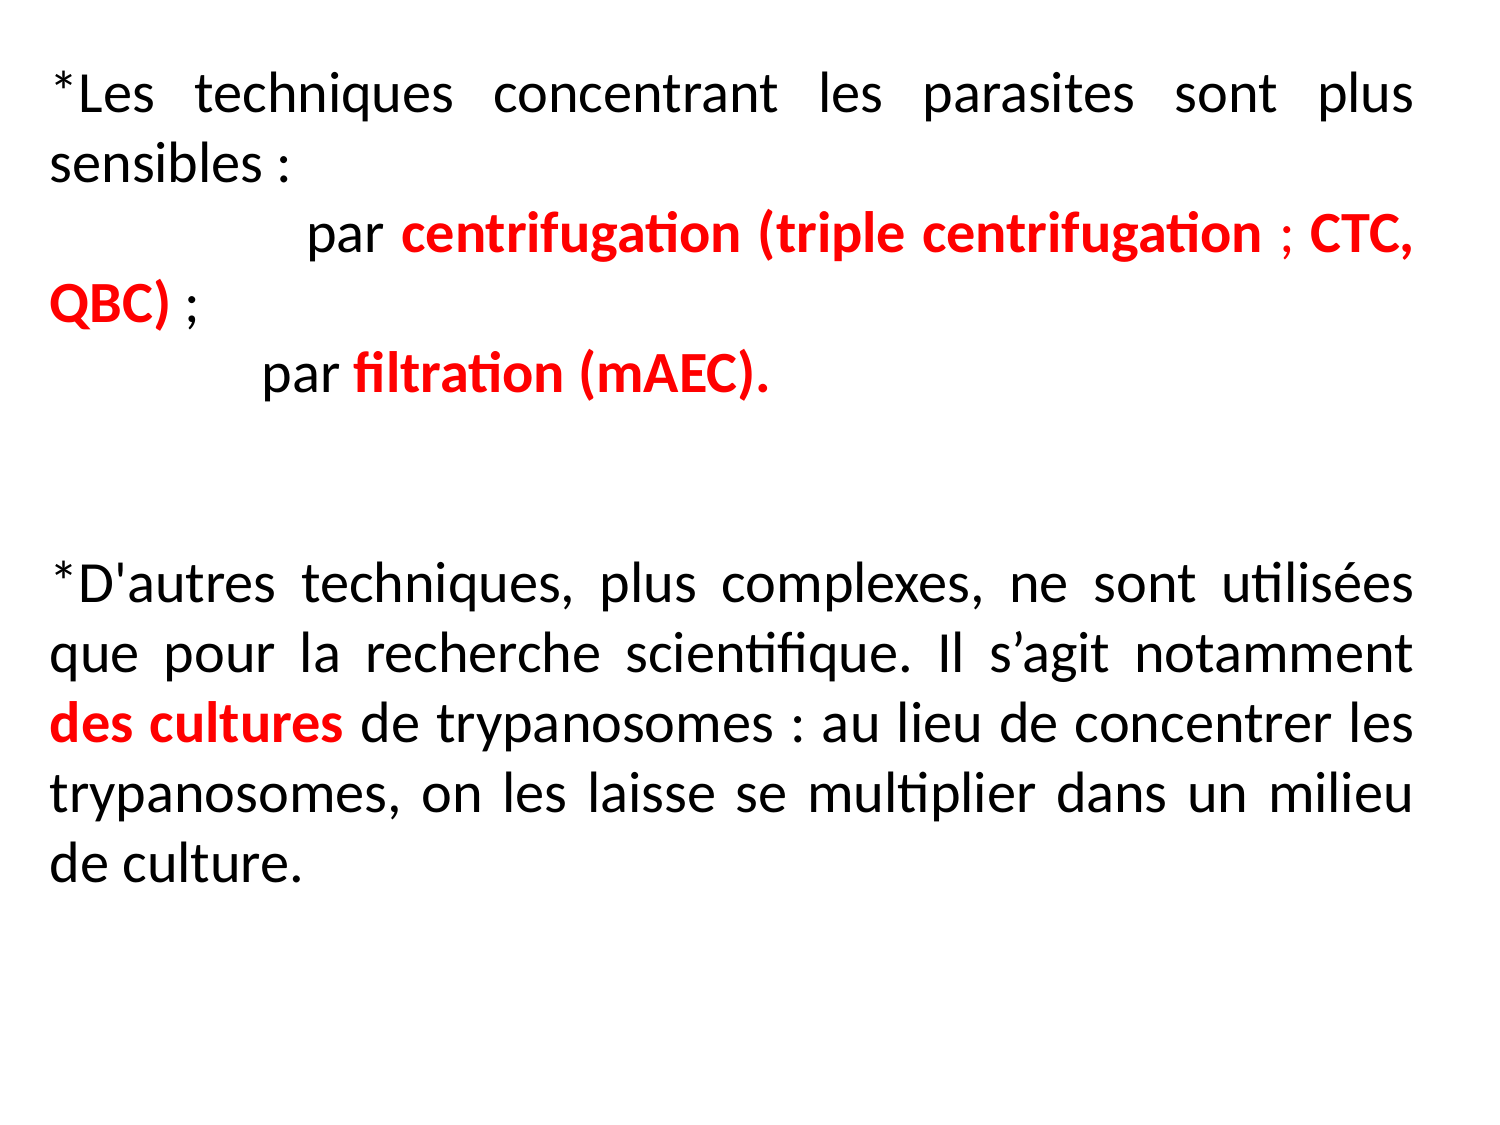

*Les techniques concentrant les parasites sont plus sensibles :
                par centrifugation (triple centrifugation ; CTC, QBC) ;
                par filtration (mAEC).

*D'autres techniques, plus complexes, ne sont utilisées que pour la recherche scientifique. Il s’agit notamment des cultures de trypanosomes : au lieu de concentrer les trypanosomes, on les laisse se multiplier dans un milieu de culture.